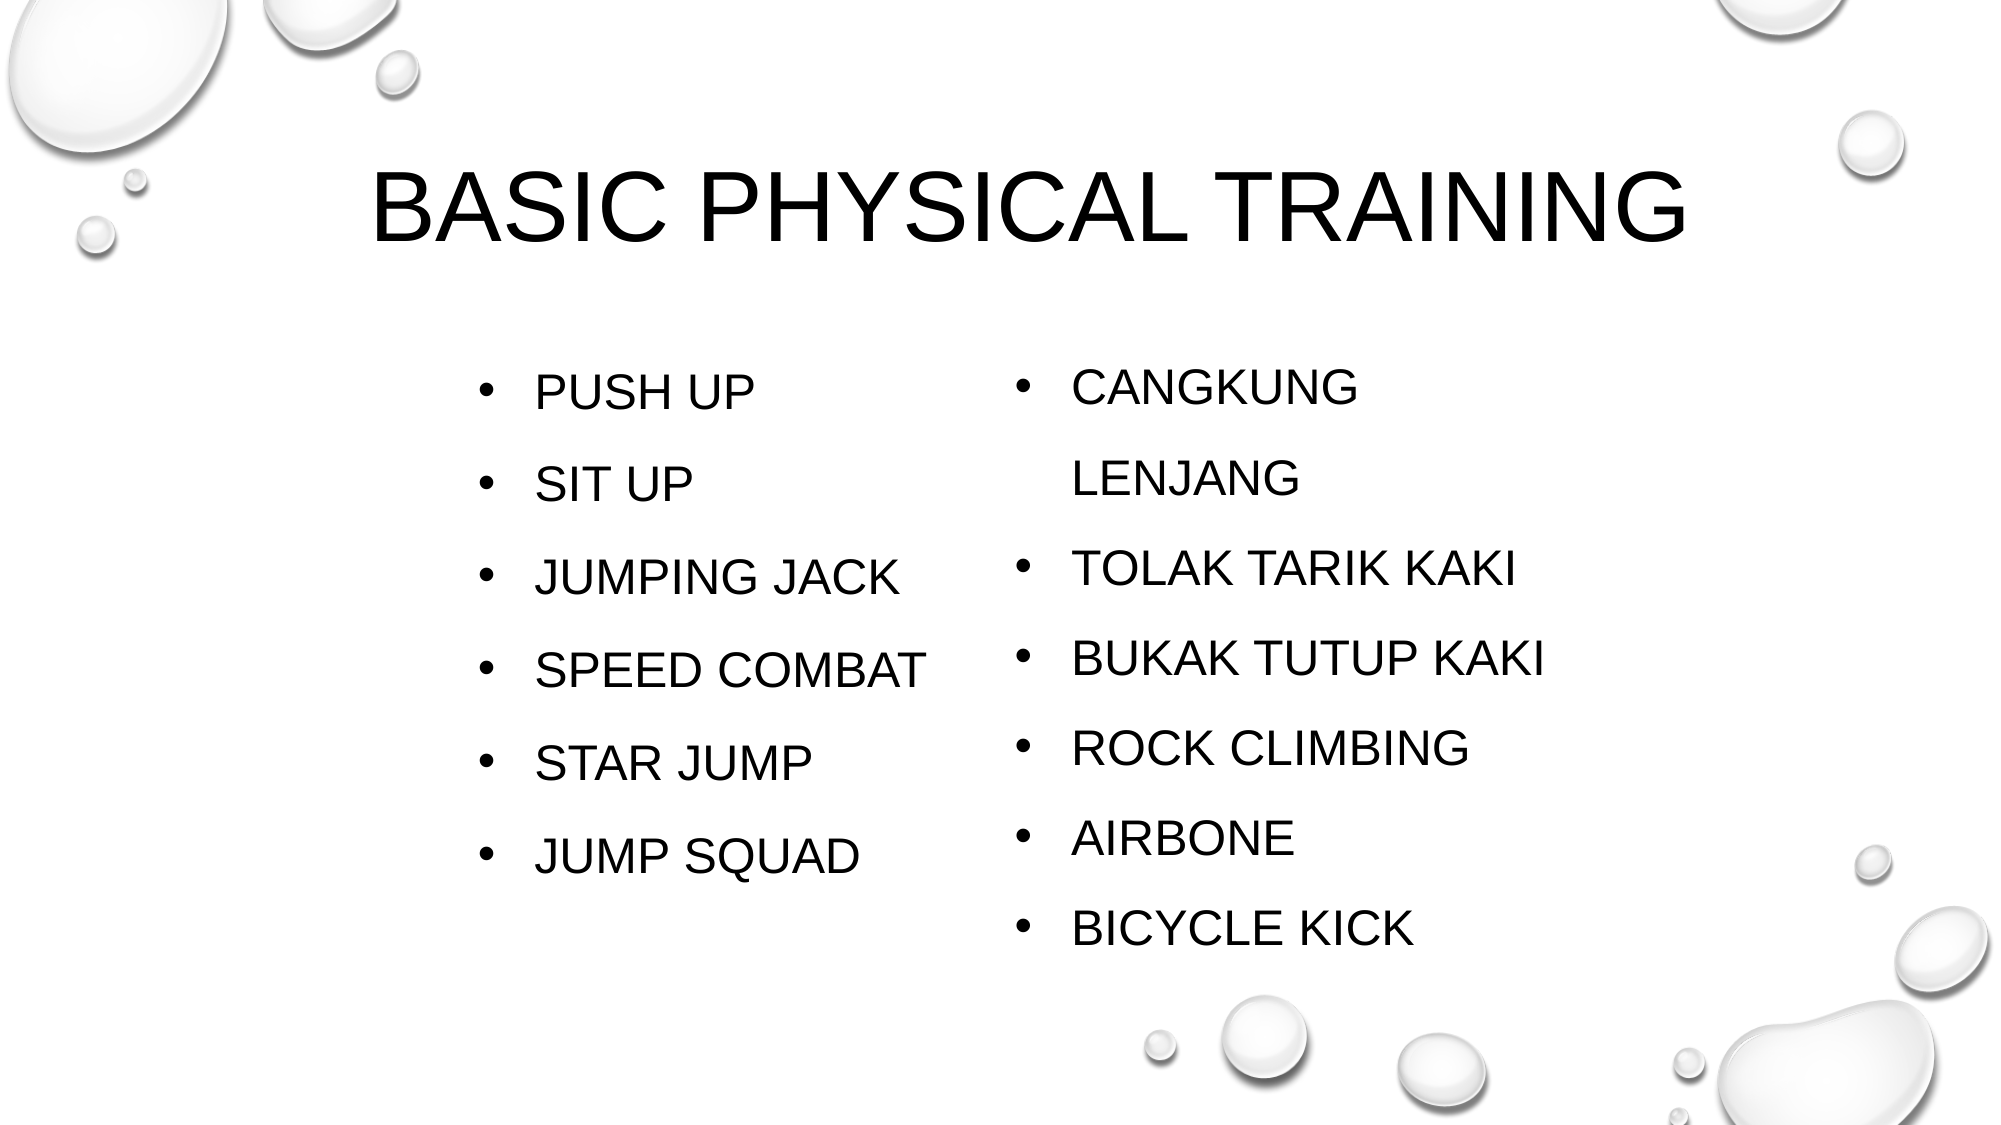

BASIC PHYSICAL TRAINING
CANGKUNG LENJANG
TOLAK TARIK KAKI
BUKAK TUTUP KAKI
ROCK CLIMBING
AIRBONE
BICYCLE KICK

PUSH UP
Sit up
JUMPING JACK
Speed combat
Star jump
Jump squad